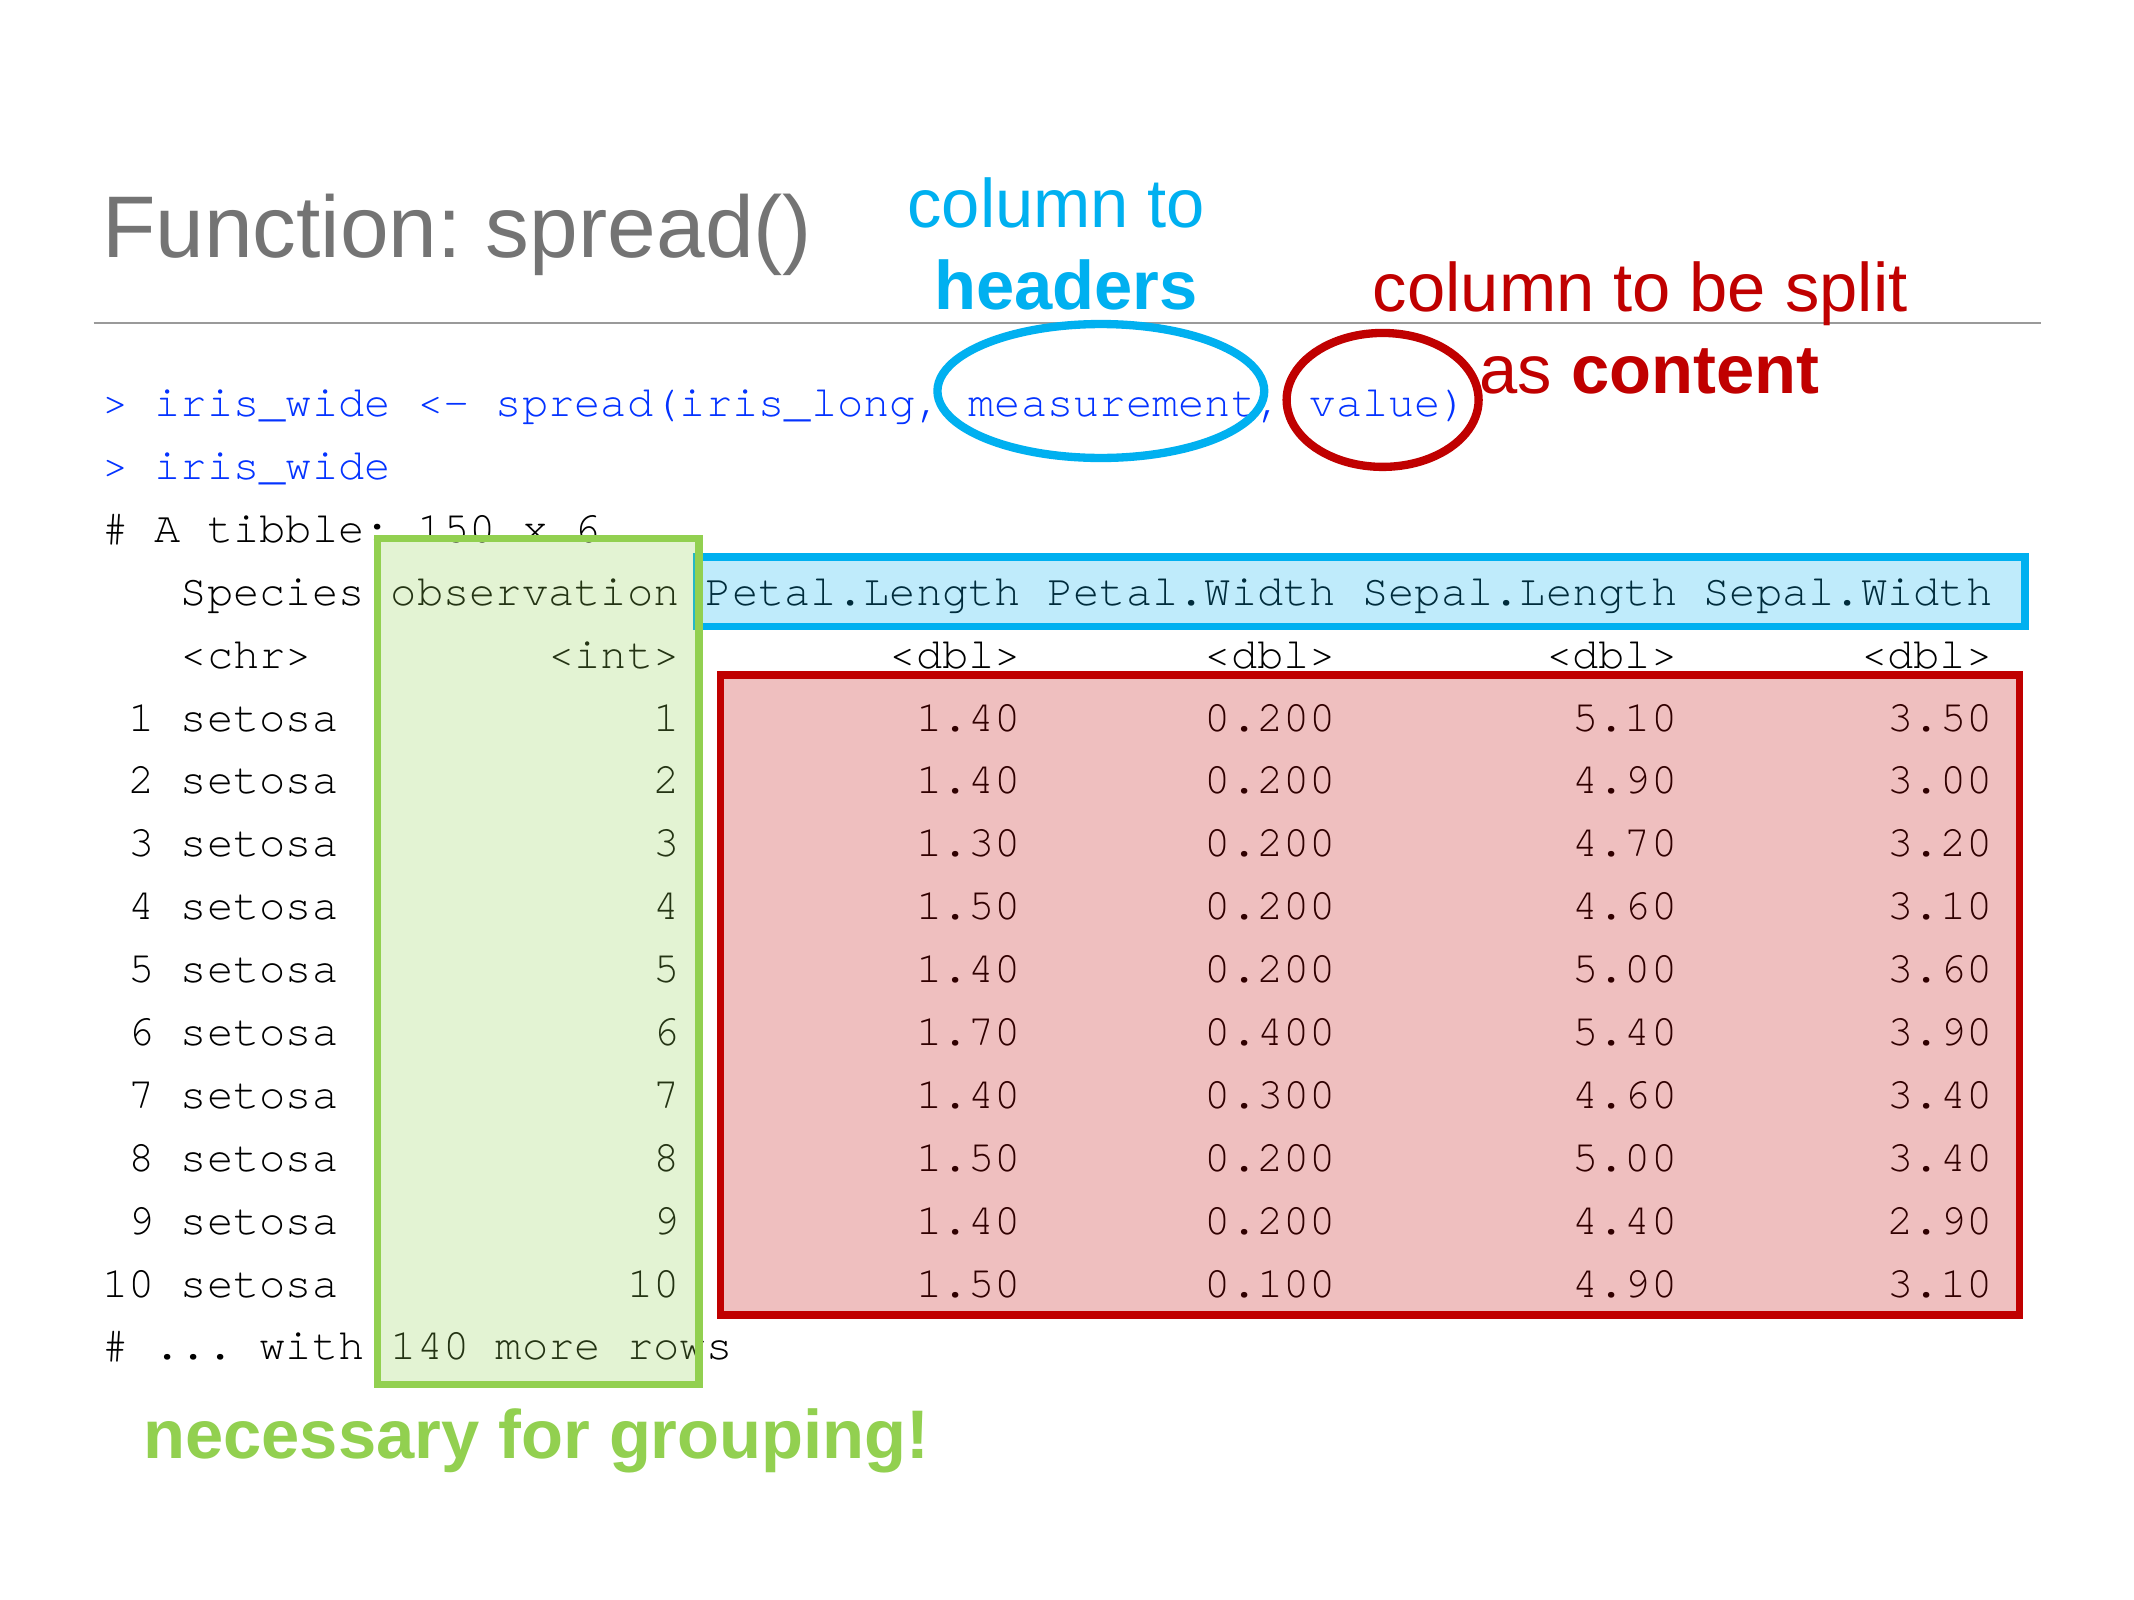

# Function: spread()
column to
headers
column to be split
 as content

> iris_wide <- spread(iris_long, measurement, value)
> iris_wide
# A tibble: 150 x 6
   Species observation Petal.Length Petal.Width Sepal.Length Sepal.Width
   <chr>         <int>        <dbl>       <dbl>        <dbl>       <dbl>
 1 setosa            1         1.40       0.200         5.10        3.50
 2 setosa            2         1.40       0.200         4.90        3.00
 3 setosa            3         1.30       0.200         4.70        3.20
 4 setosa            4         1.50       0.200         4.60        3.10
 5 setosa            5         1.40       0.200         5.00        3.60
 6 setosa            6         1.70       0.400         5.40        3.90
 7 setosa            7         1.40       0.300         4.60        3.40
 8 setosa            8         1.50       0.200         5.00        3.40
 9 setosa            9         1.40       0.200         4.40        2.90
10 setosa           10         1.50       0.100         4.90        3.10
# ... with 140 more rows

necessary for grouping!